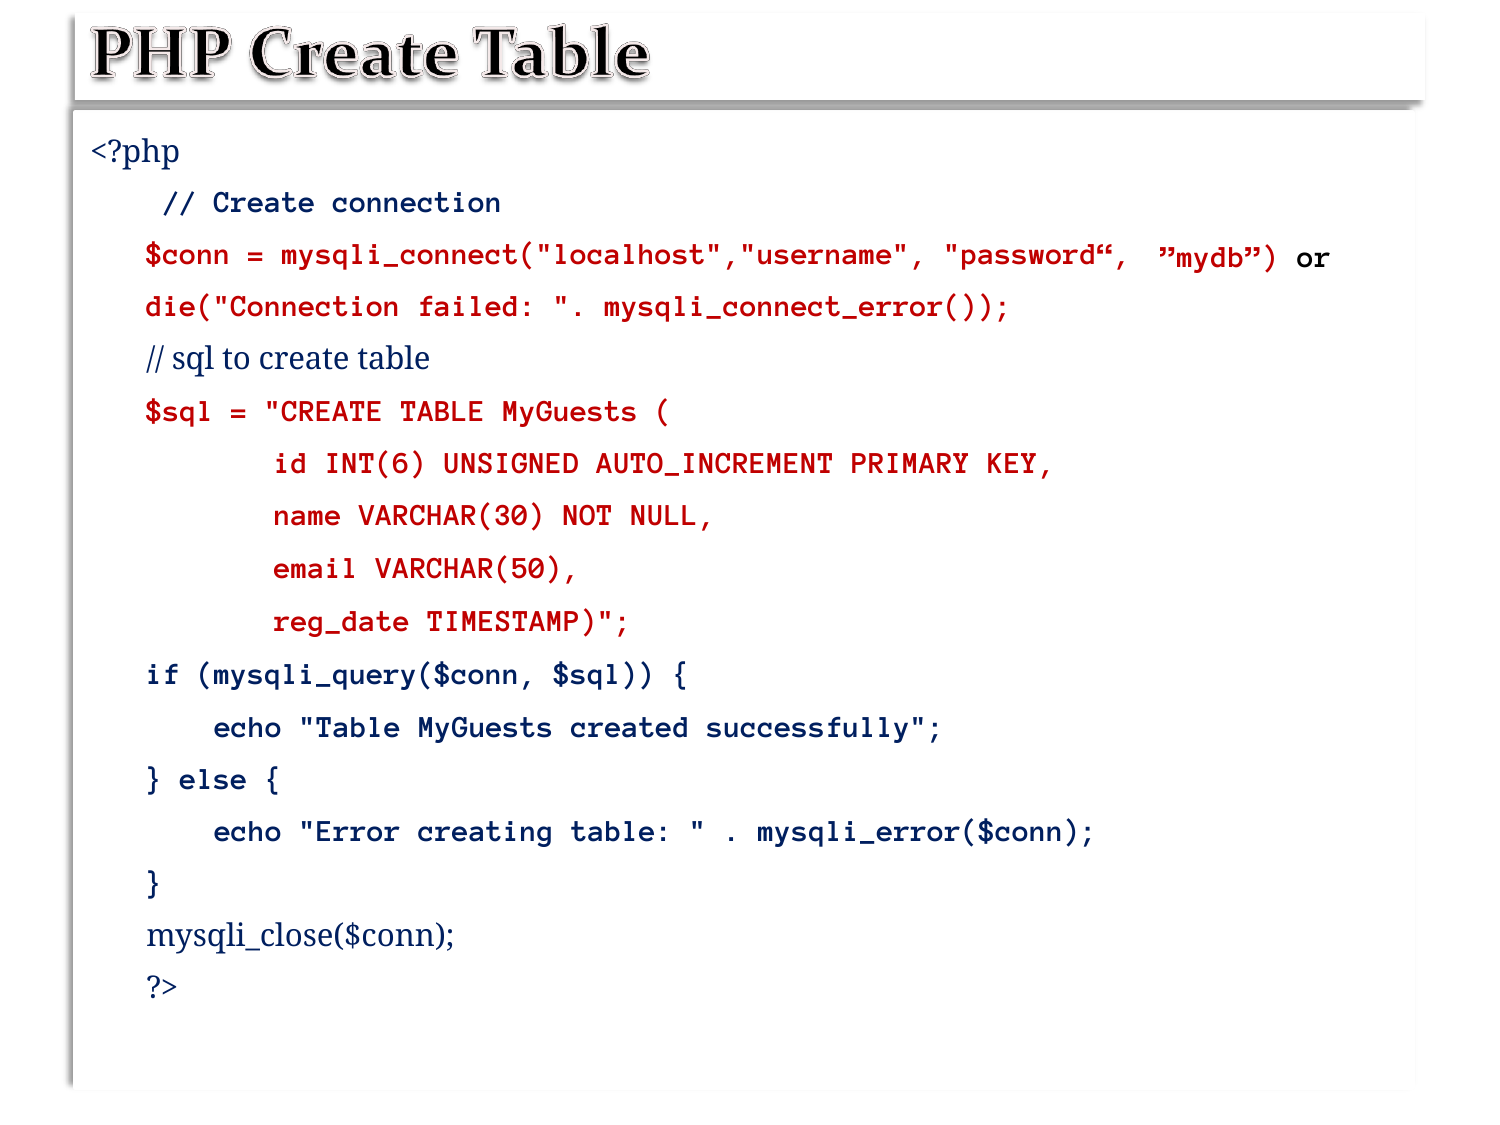

<?php
// Create connection
$conn = mysqli_connect("localhost","username", "password“,
die("Connection failed: ". mysqli_connect_error());
// sql to create table
$sql = "CREATE TABLE MyGuests (
id INT(6) UNSIGNED AUTO_INCREMENT PRIMARY KEY,
name VARCHAR(30) NOT NULL,
email VARCHAR(50),
reg_date TIMESTAMP)";
if (mysqli_query($conn, $sql)) {
echo "Table MyGuests created successfully";
} else {
echo "Error creating table: " . mysqli_error($conn);
}
mysqli_close($conn);
?>
”mydb”)
or